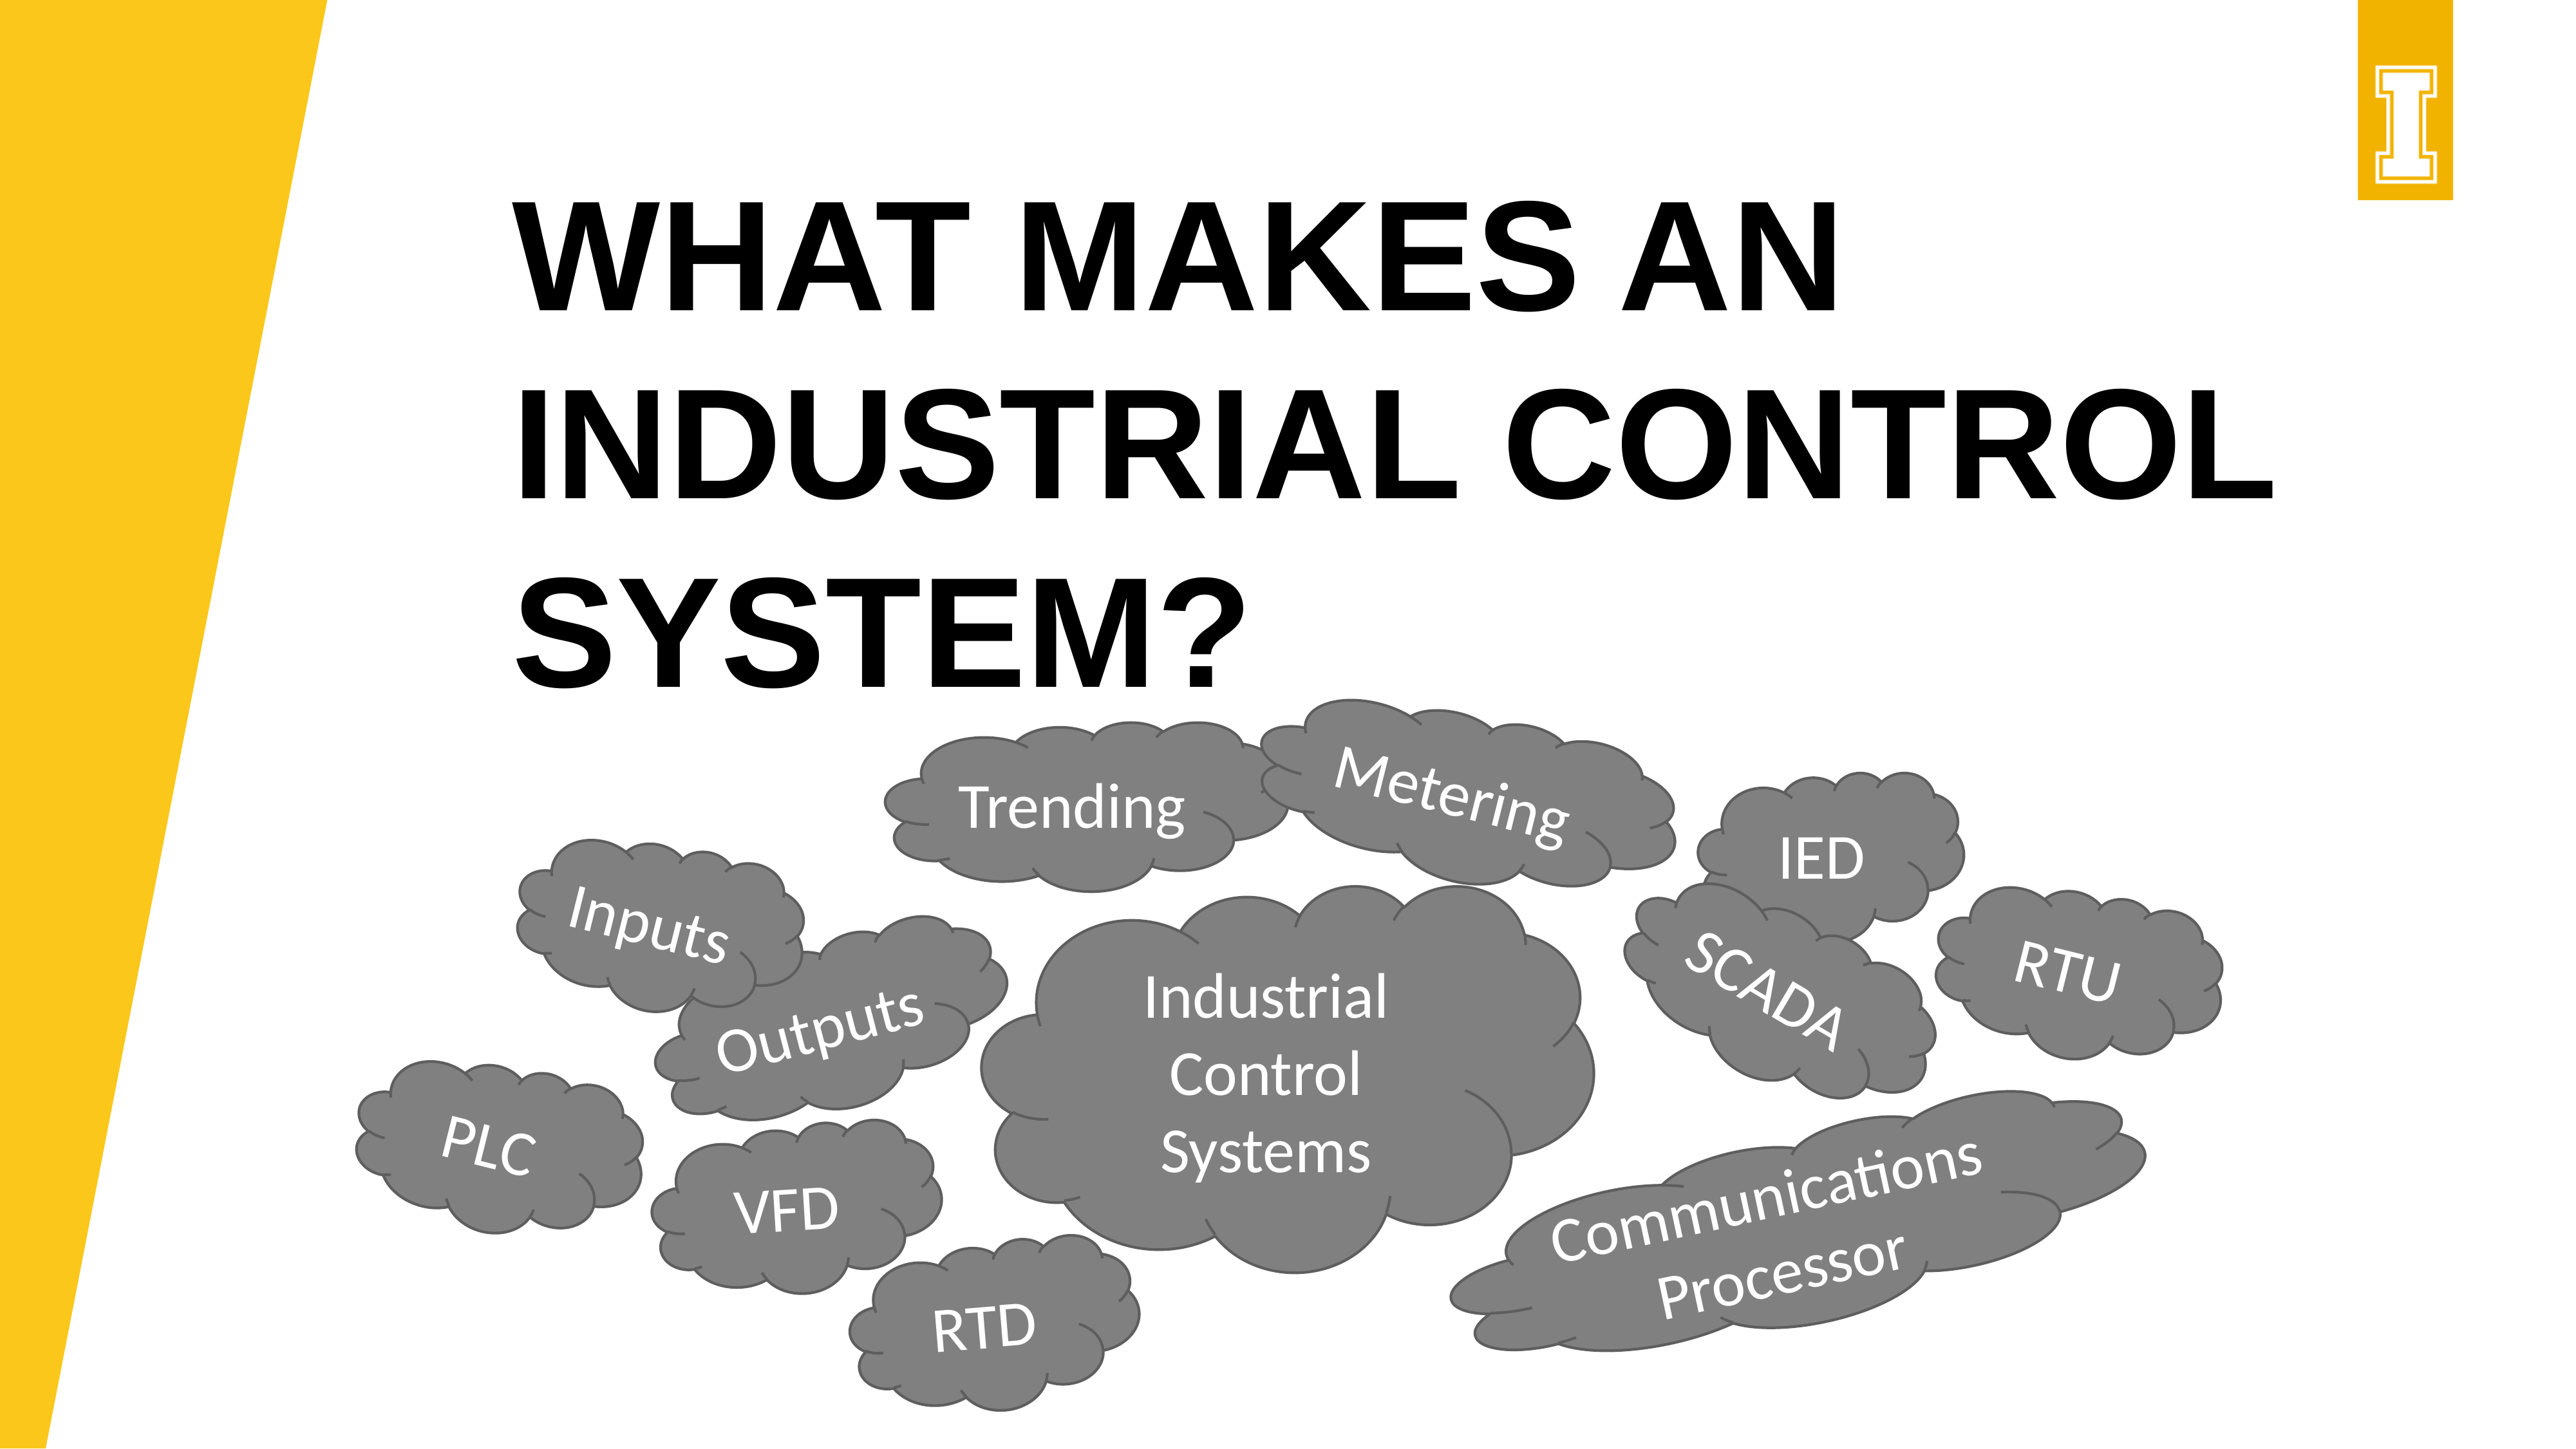

# What makes an Industrial Control System?
Metering
Trending
IED
Inputs
Industrial Control Systems
RTU
SCADA
Outputs
PLC
VFD
Communications Processor
RTD